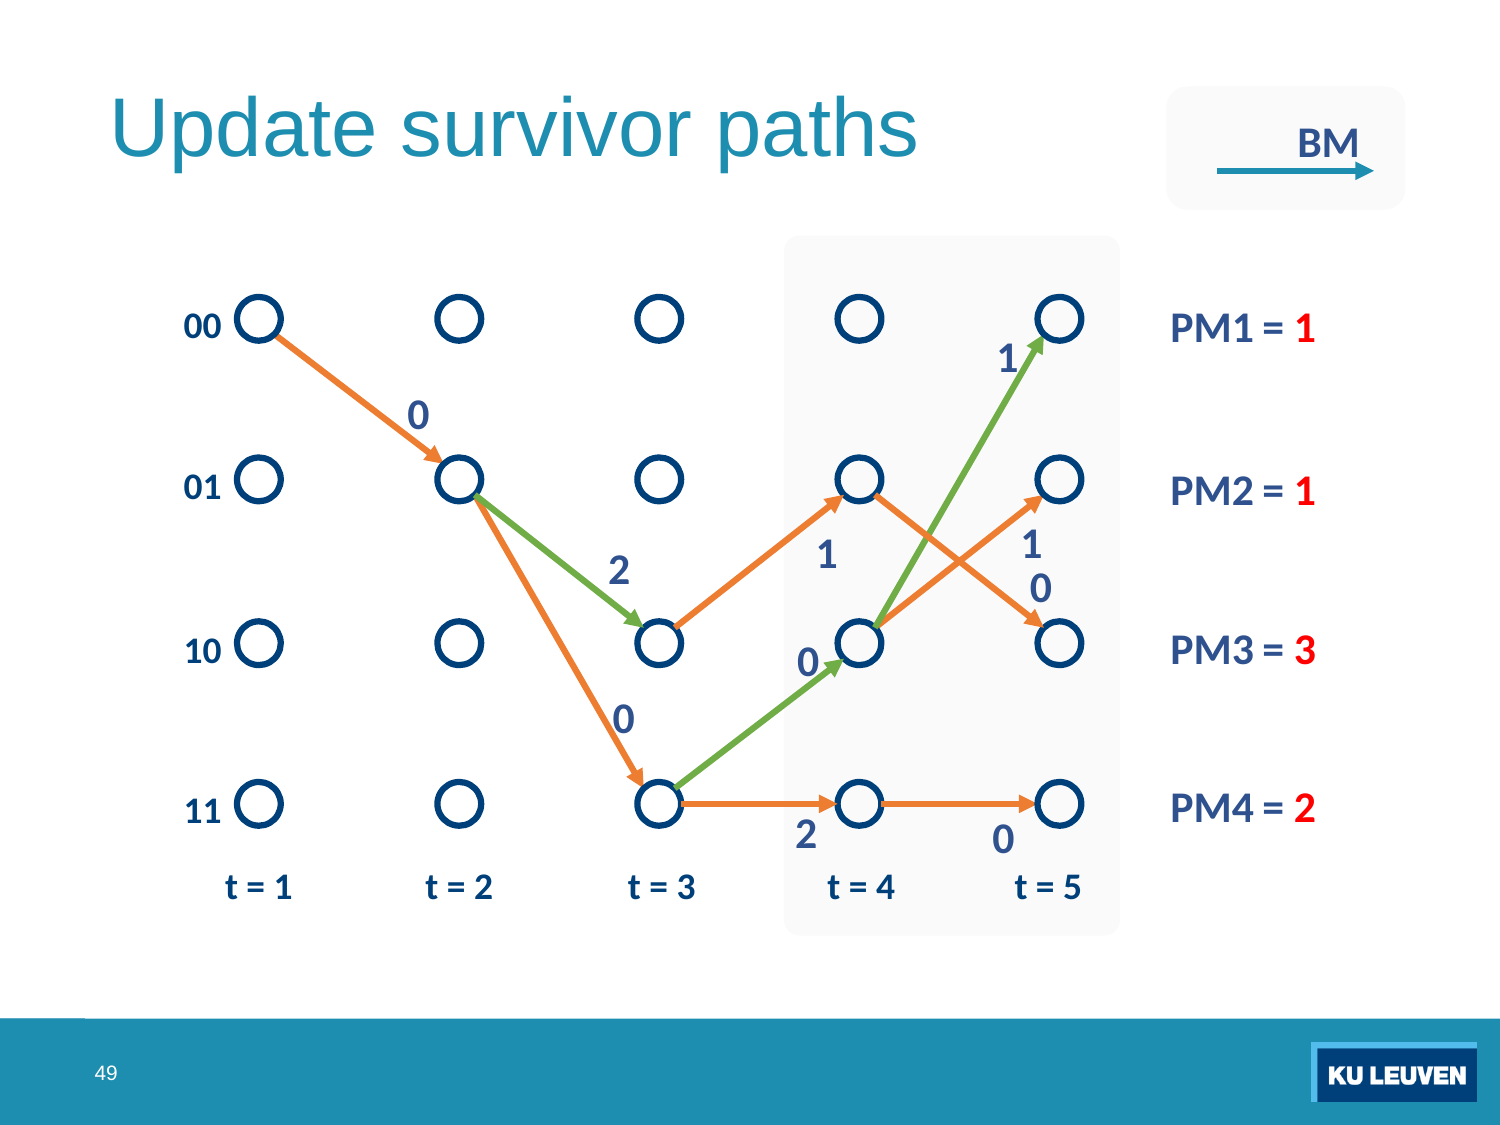

# Update survivor paths

BM

00

=
1
PM1
1
0
01

=
1
PM2
1
1
2
0
10

=
3
PM3
0
0
11
=
2
PM4

2
0
t = 1
t = 2
t = 3
t = 4
t = 5

49